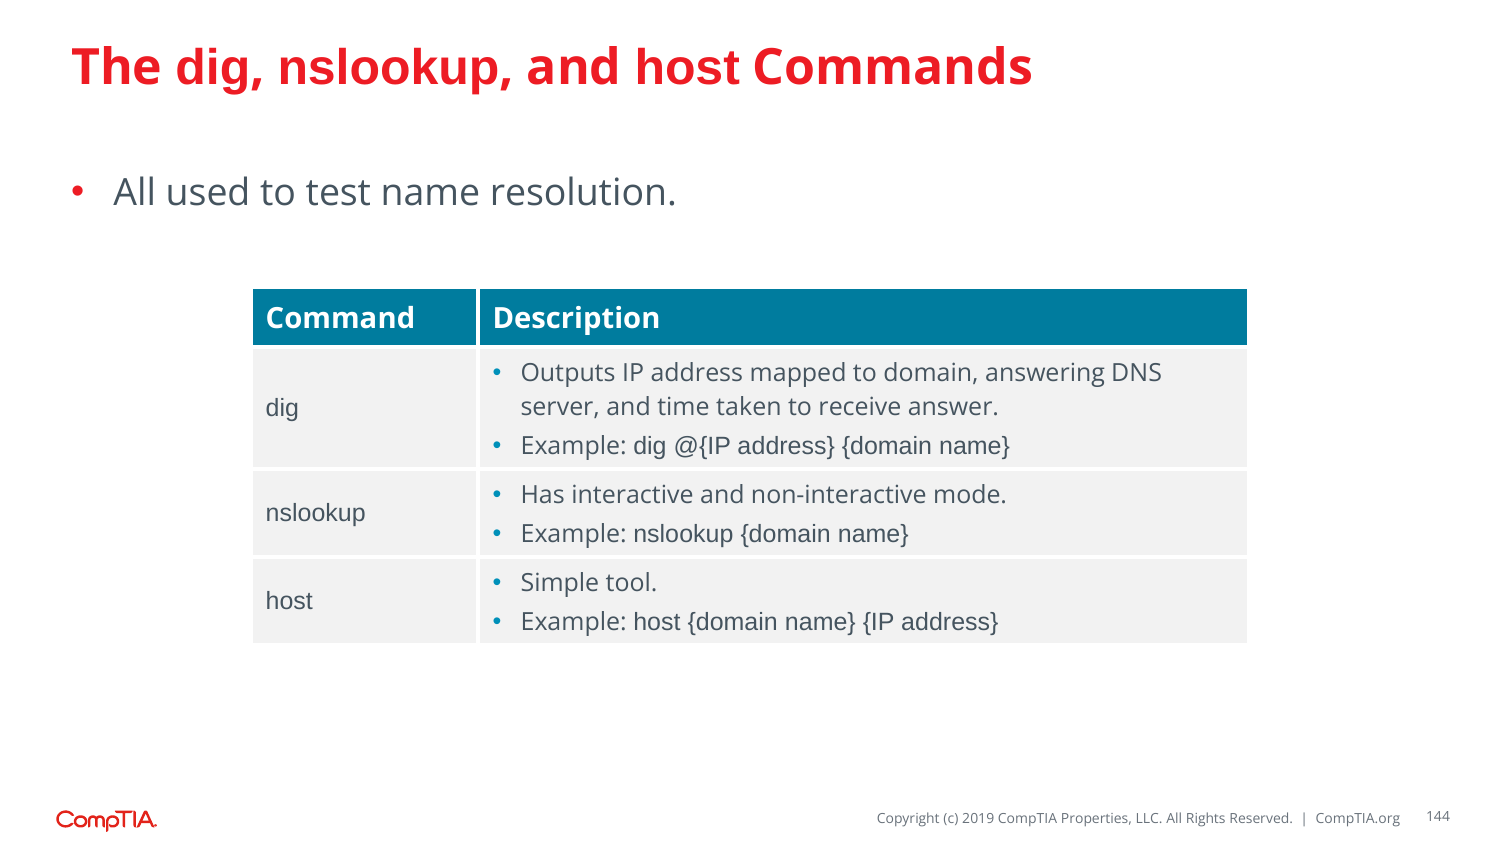

# The dig, nslookup, and host Commands
All used to test name resolution.
| Command | Description |
| --- | --- |
| dig | Outputs IP address mapped to domain, answering DNS server, and time taken to receive answer. Example: dig @{IP address} {domain name} |
| nslookup | Has interactive and non-interactive mode. Example: nslookup {domain name} |
| host | Simple tool. Example: host {domain name} {IP address} |
144